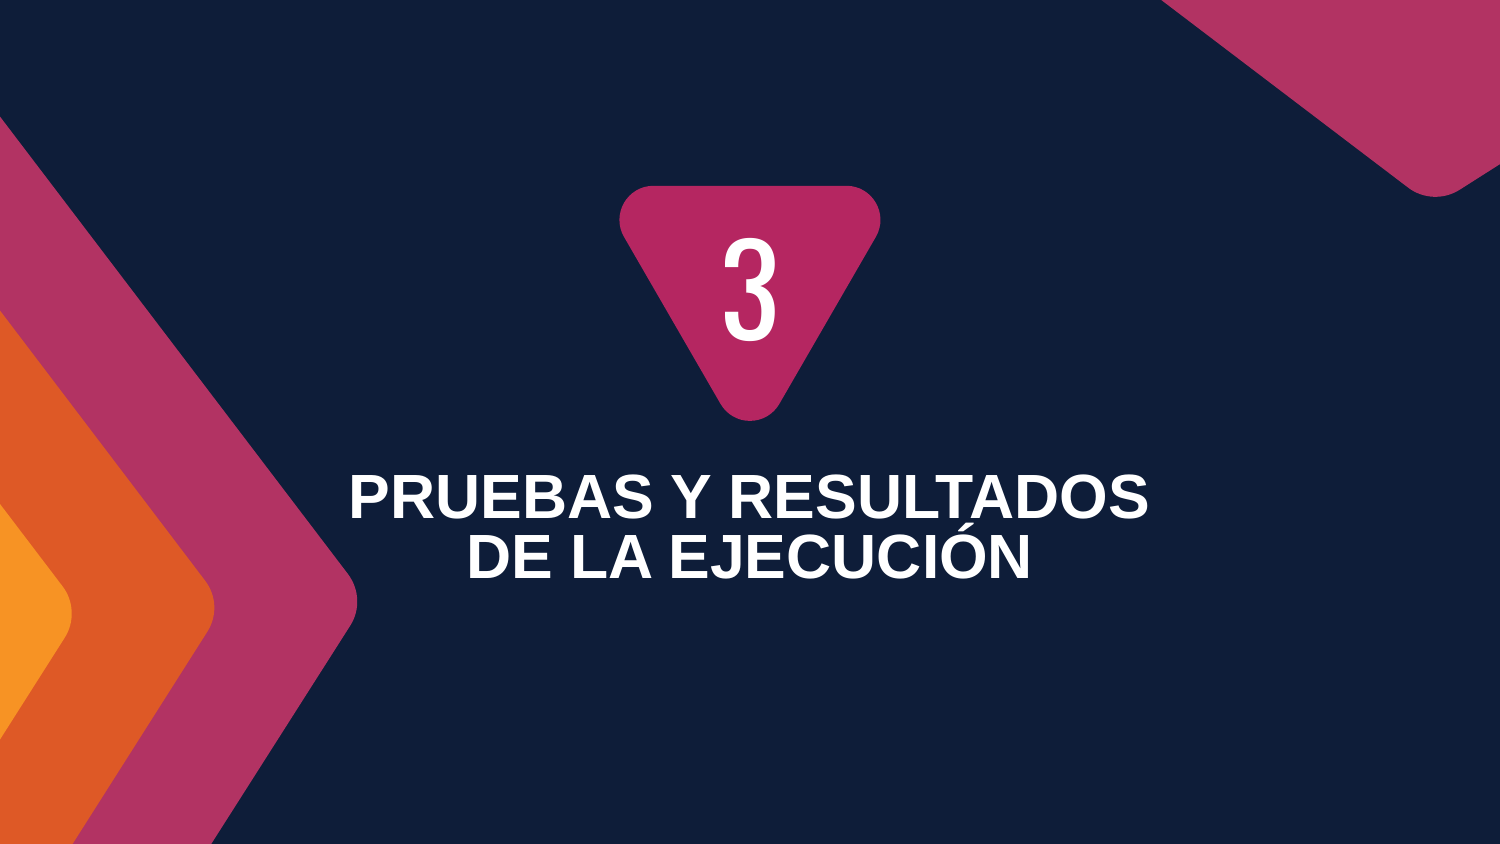

3
# PRUEBAS Y RESULTADOS DE LA EJECUCIÓN